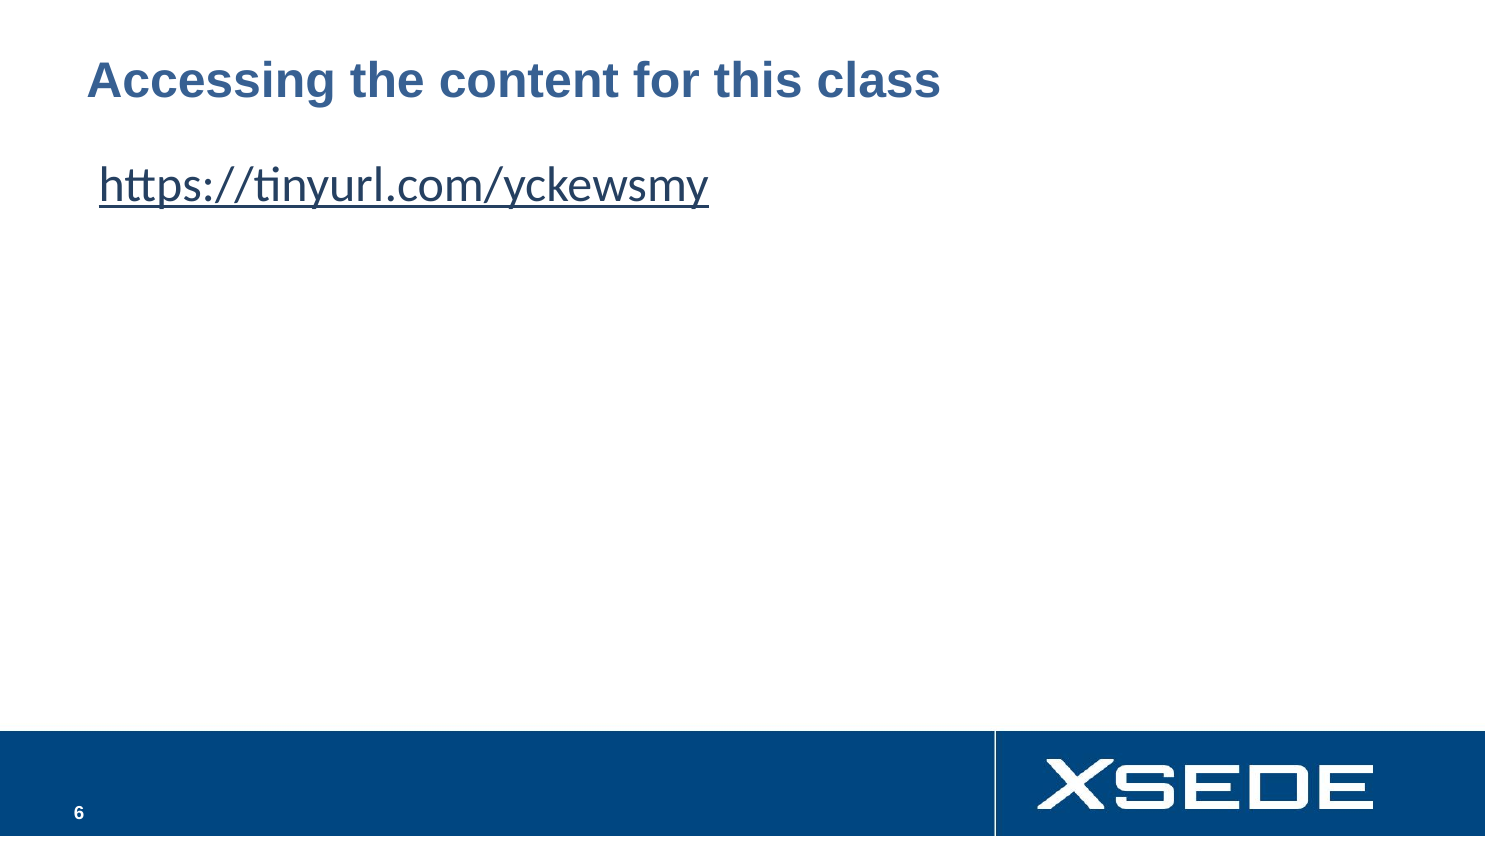

# Accessing the content for this class
https://tinyurl.com/yckewsmy
6